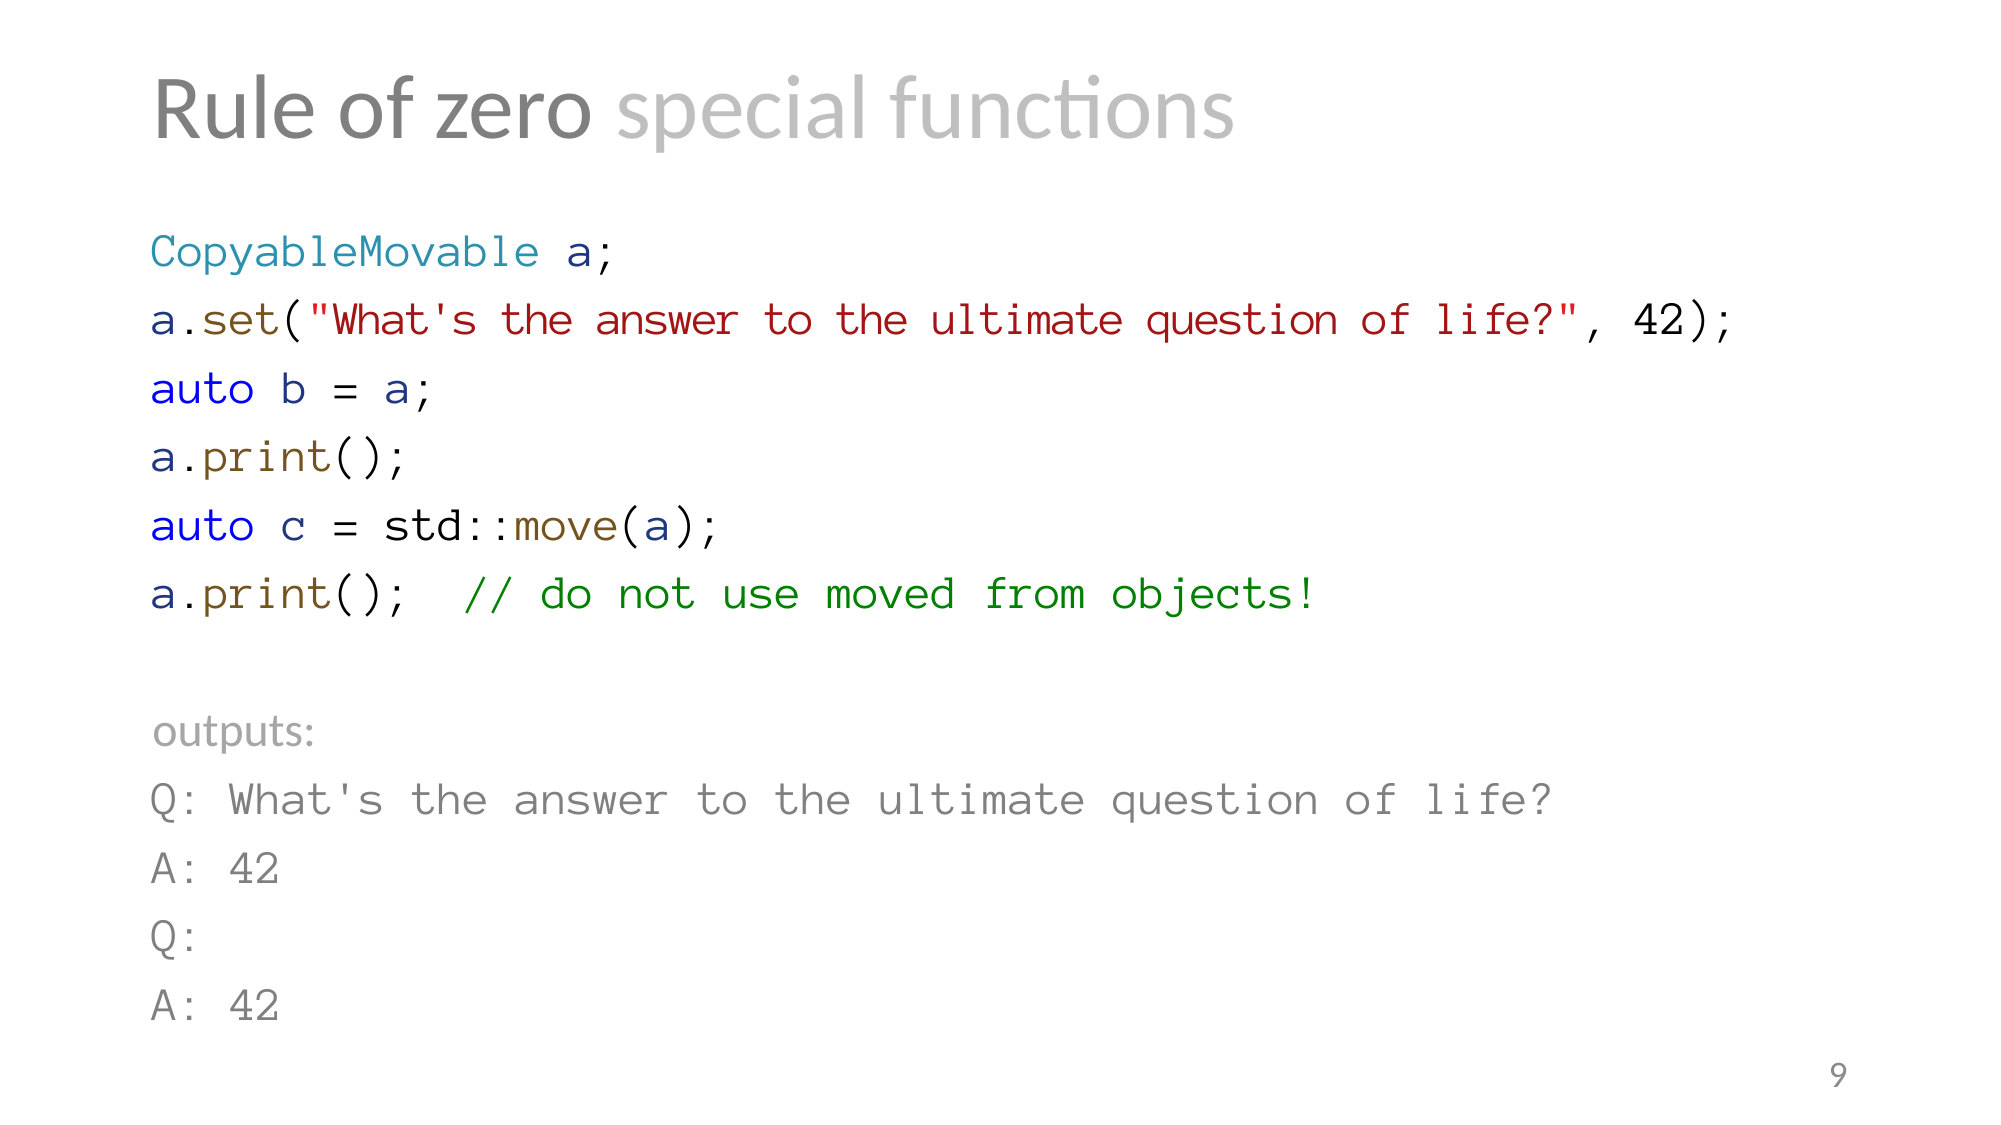

# Rule of zero special functions
CopyableMovable a;
a.set("What's the answer to the ultimate question of life?", 42);
auto b = a;
a.print();
auto c = std::move(a);
a.print();  // do not use moved from objects!

outputs:
Q: What's the answer to the ultimate question of life?
A: 42
Q:
A: 42
9